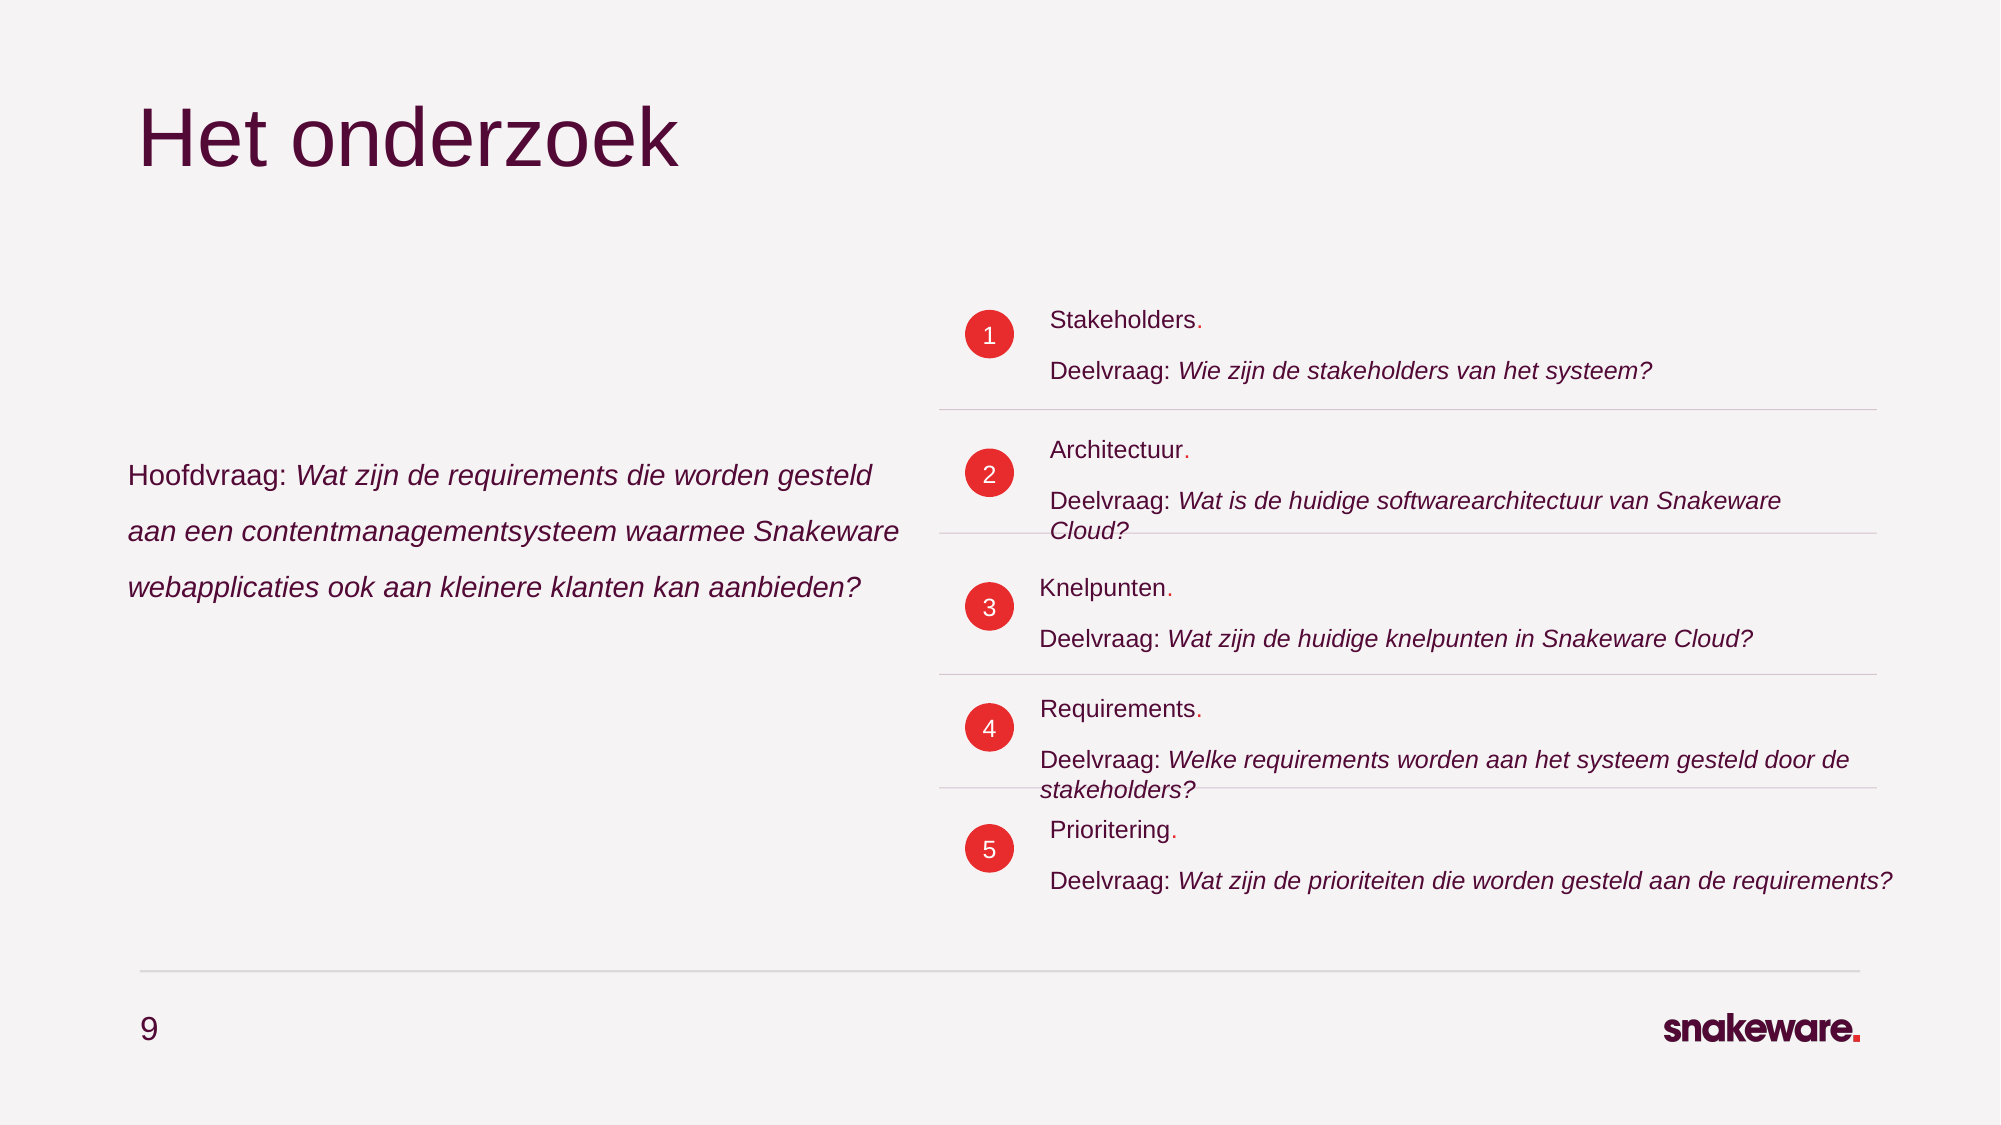

# Het onderzoek
Stakeholders.
Deelvraag: Wie zijn de stakeholders van het systeem?

1
Architectuur.
Deelvraag: Wat is de huidige softwarearchitectuur van Snakeware Cloud?
Hoofdvraag: Wat zijn de requirements die worden gesteld aan een contentmanagementsysteem waarmee Snakeware webapplicaties ook aan kleinere klanten kan aanbieden?

2
Knelpunten.
Deelvraag: Wat zijn de huidige knelpunten in Snakeware Cloud?

3
Requirements.
Deelvraag: Welke requirements worden aan het systeem gesteld door de stakeholders?

4
Prioritering.
Deelvraag: Wat zijn de prioriteiten die worden gesteld aan de requirements?

5